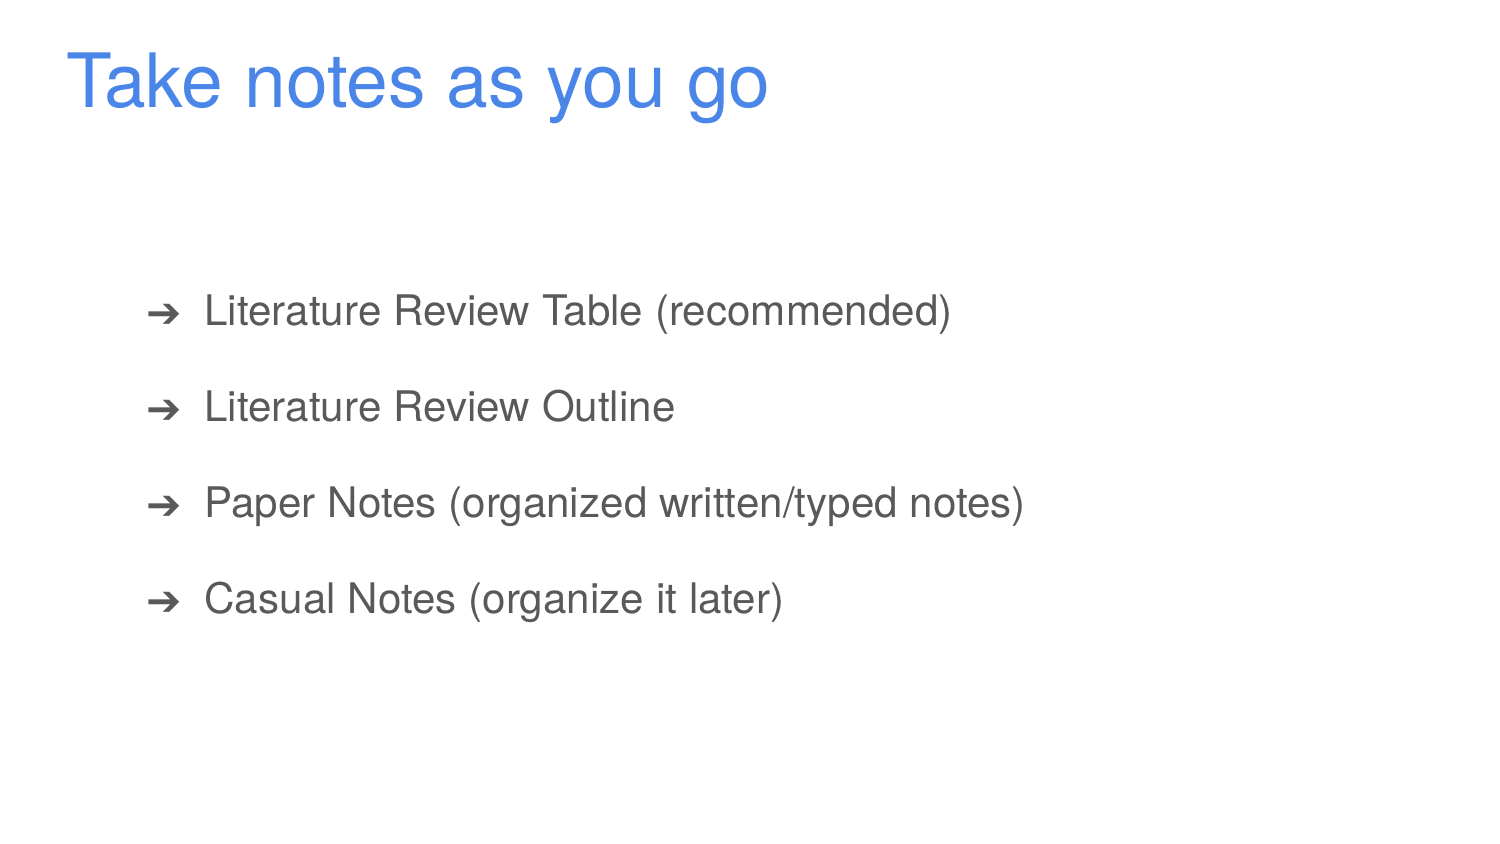

# Take notes as you go

Literature Review Table (recommended)
Literature Review Outline
Paper Notes (organized written/typed notes)
Casual Notes (organize it later)